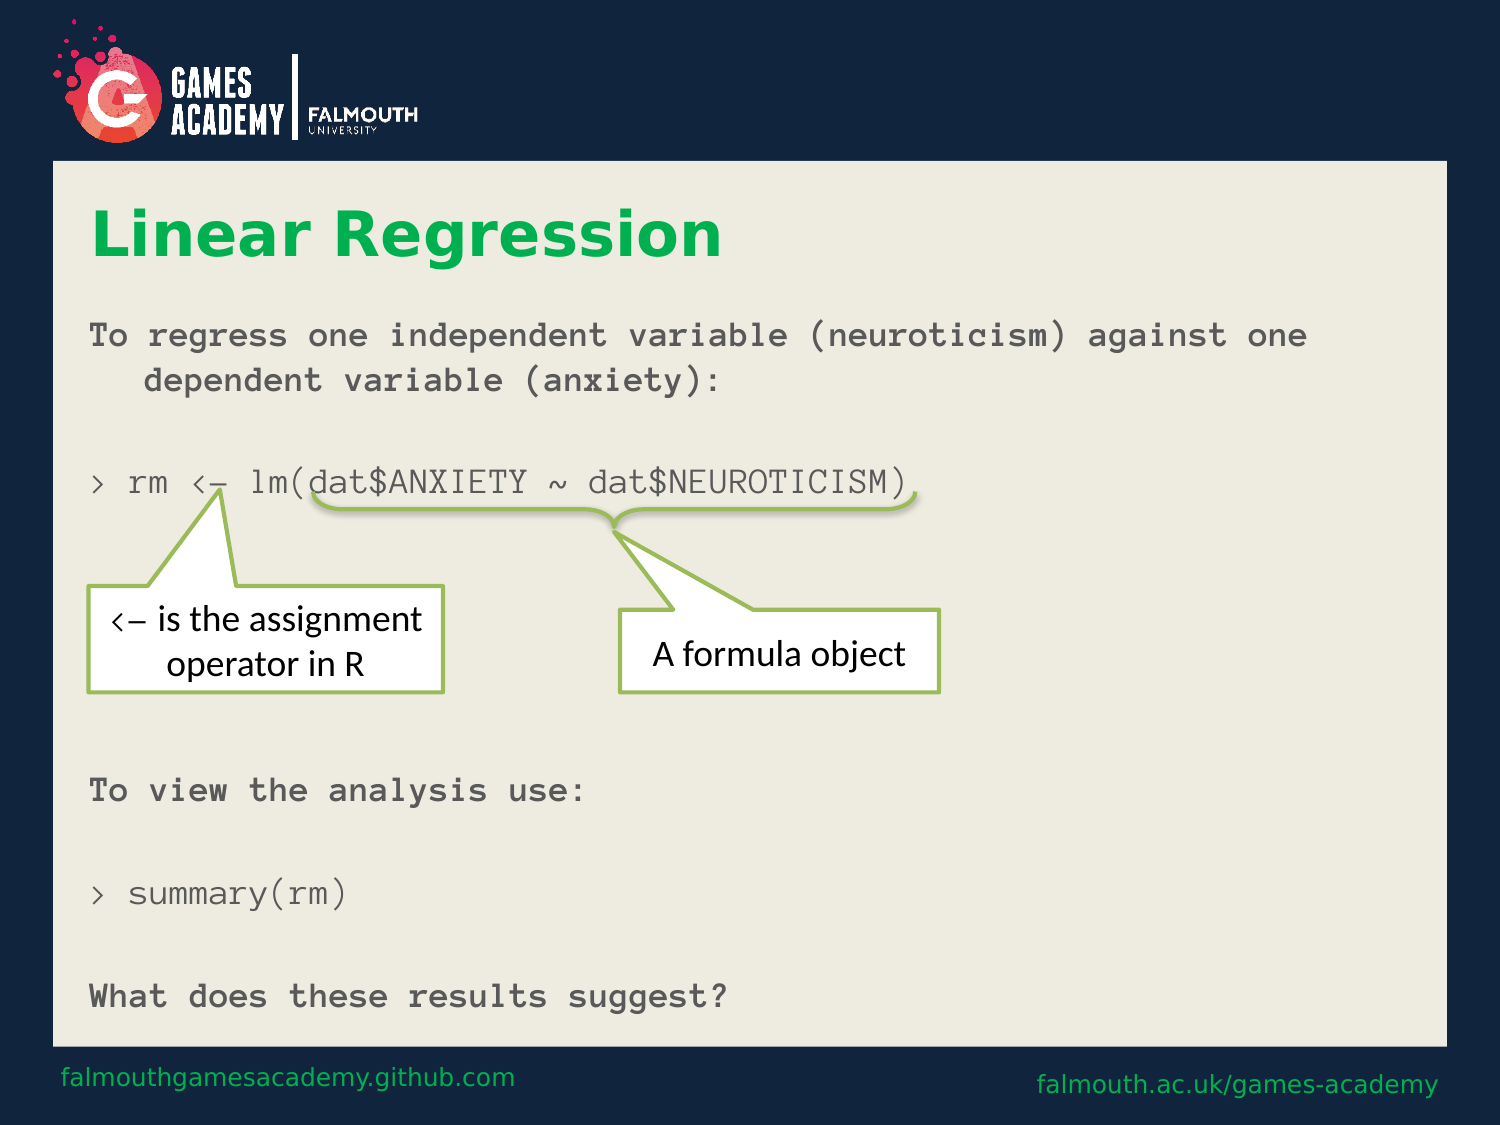

# Linear Regression

To regress one independent variable (neuroticism) against one dependent variable (anxiety):

> rm <- lm(dat$ANXIETY ~ dat$NEUROTICISM)

To view the analysis use:

> summary(rm)

What does these results suggest?

<- is the assignment operator in R
A formula object